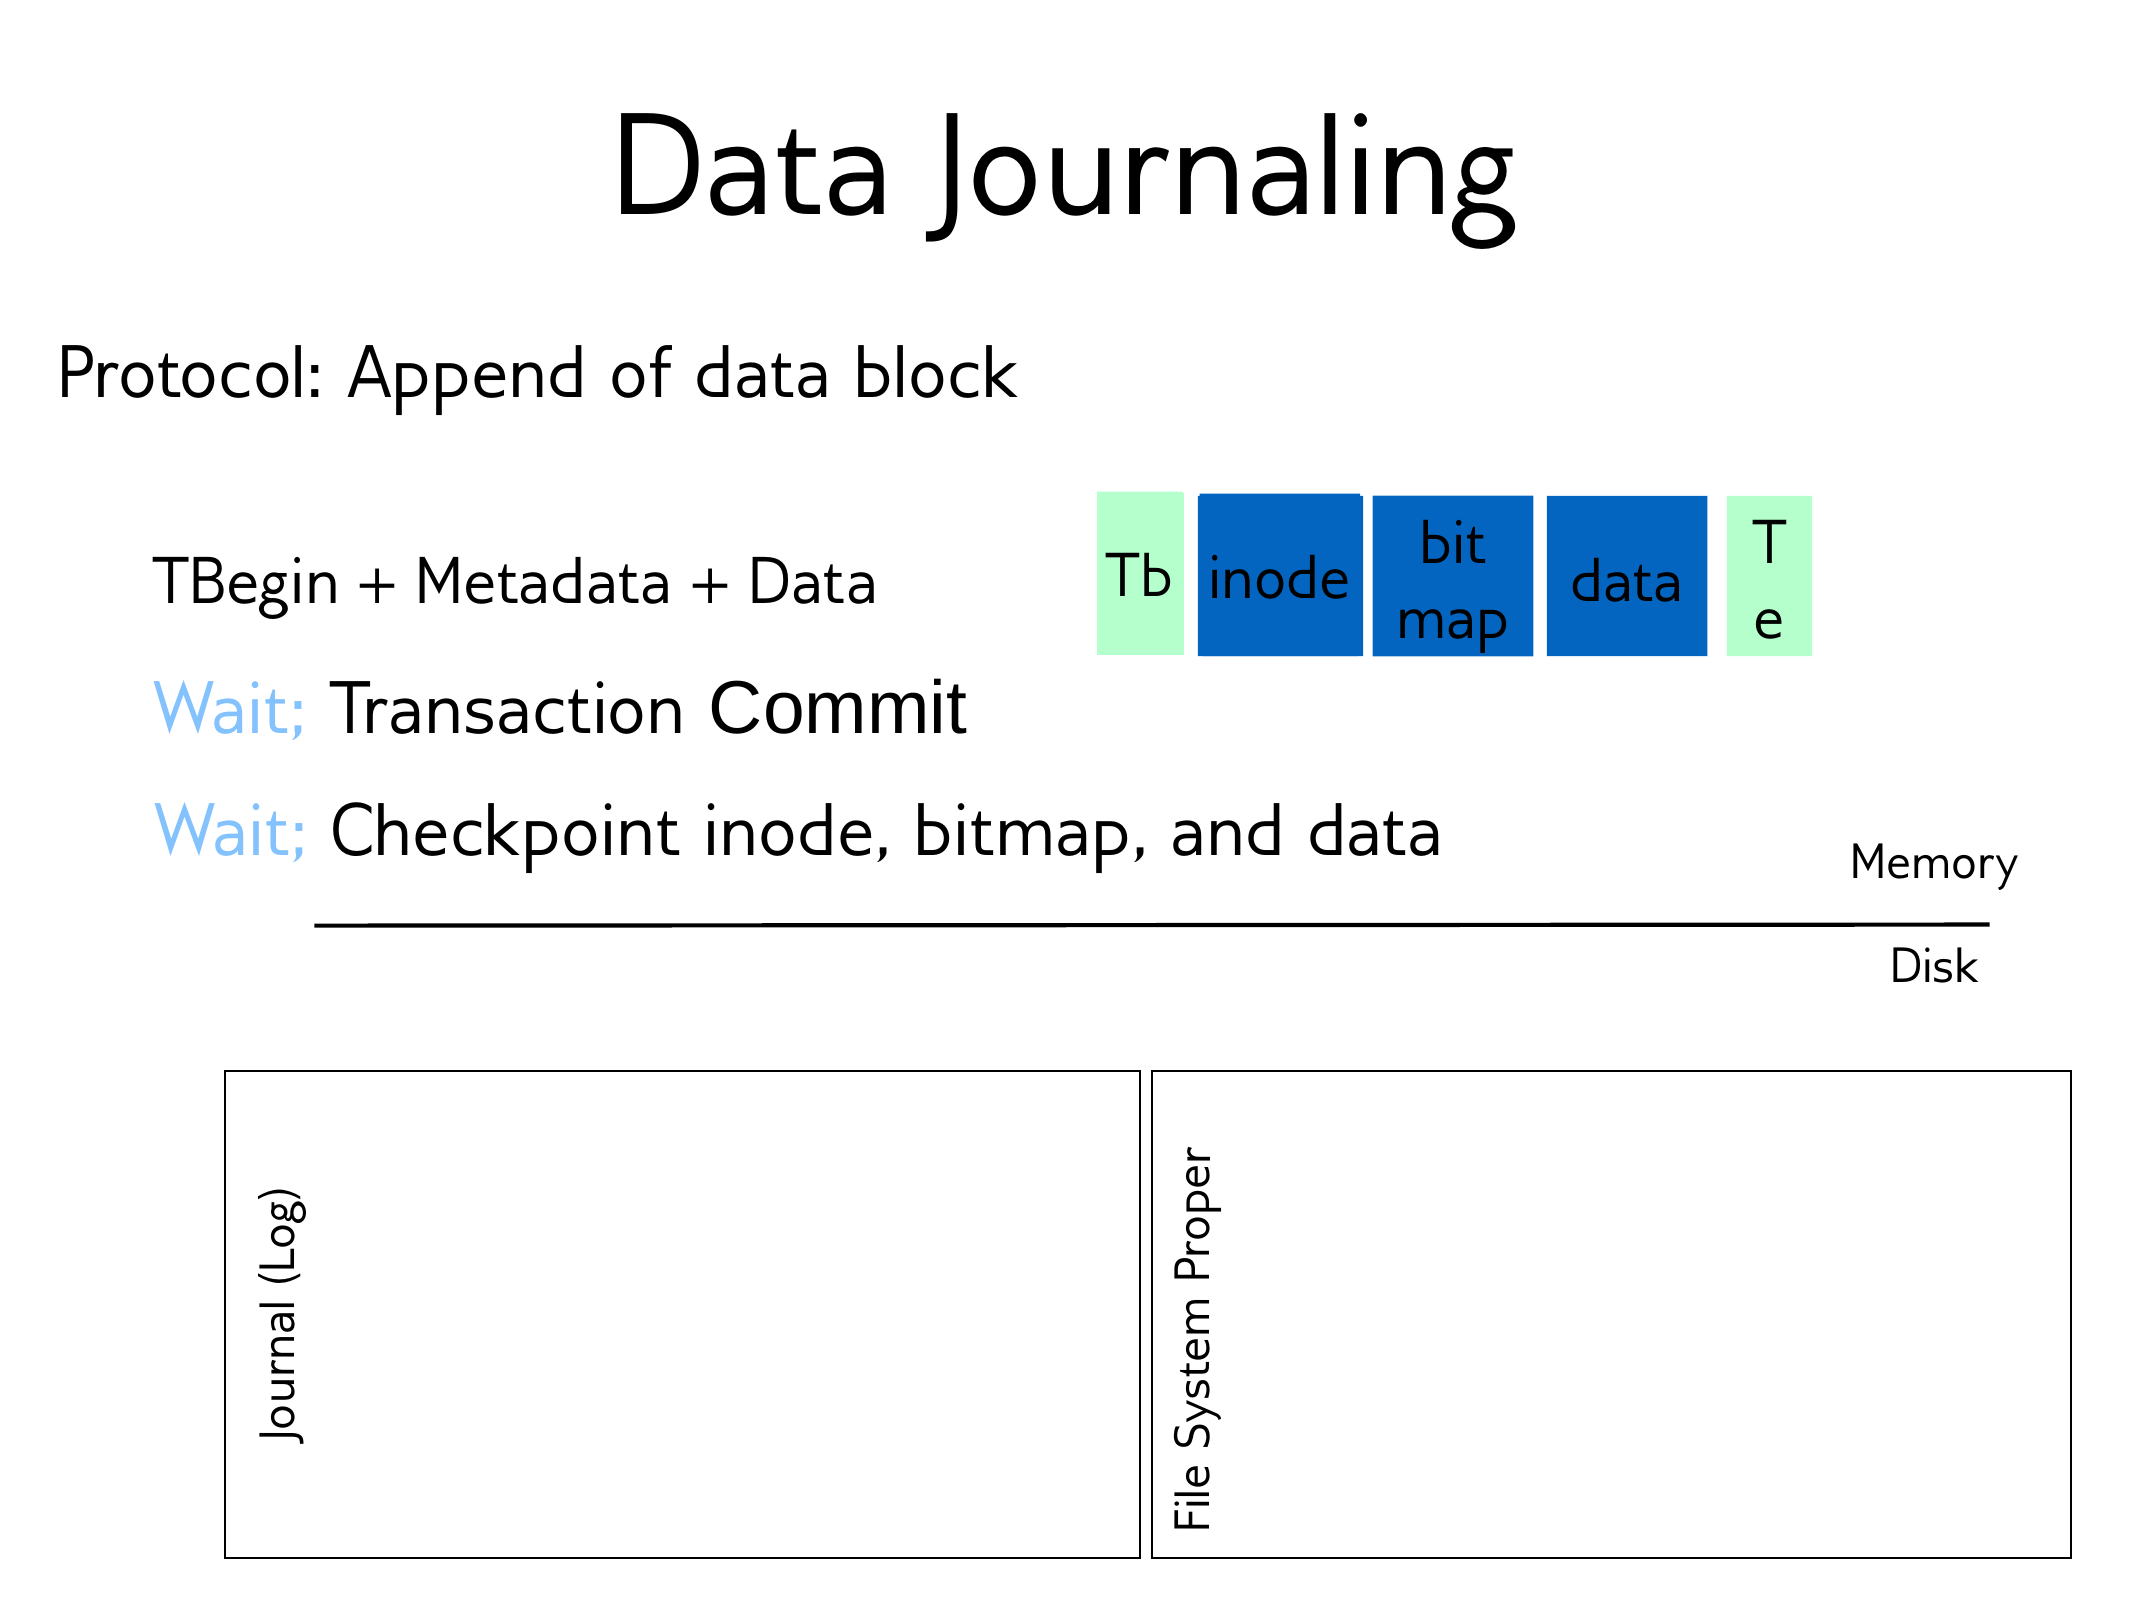

# Data Journaling
Protocol: Append of data block

TBegin + Metadata + Data
Tb
inode
inode
bit
map
Tb
inode
bit
map
bit
map
T
e
data
Wait; Transaction Commit
Wait; Checkpoint inode, bitmap, and data
Memory

Disk

Journal (Log)
File System Proper